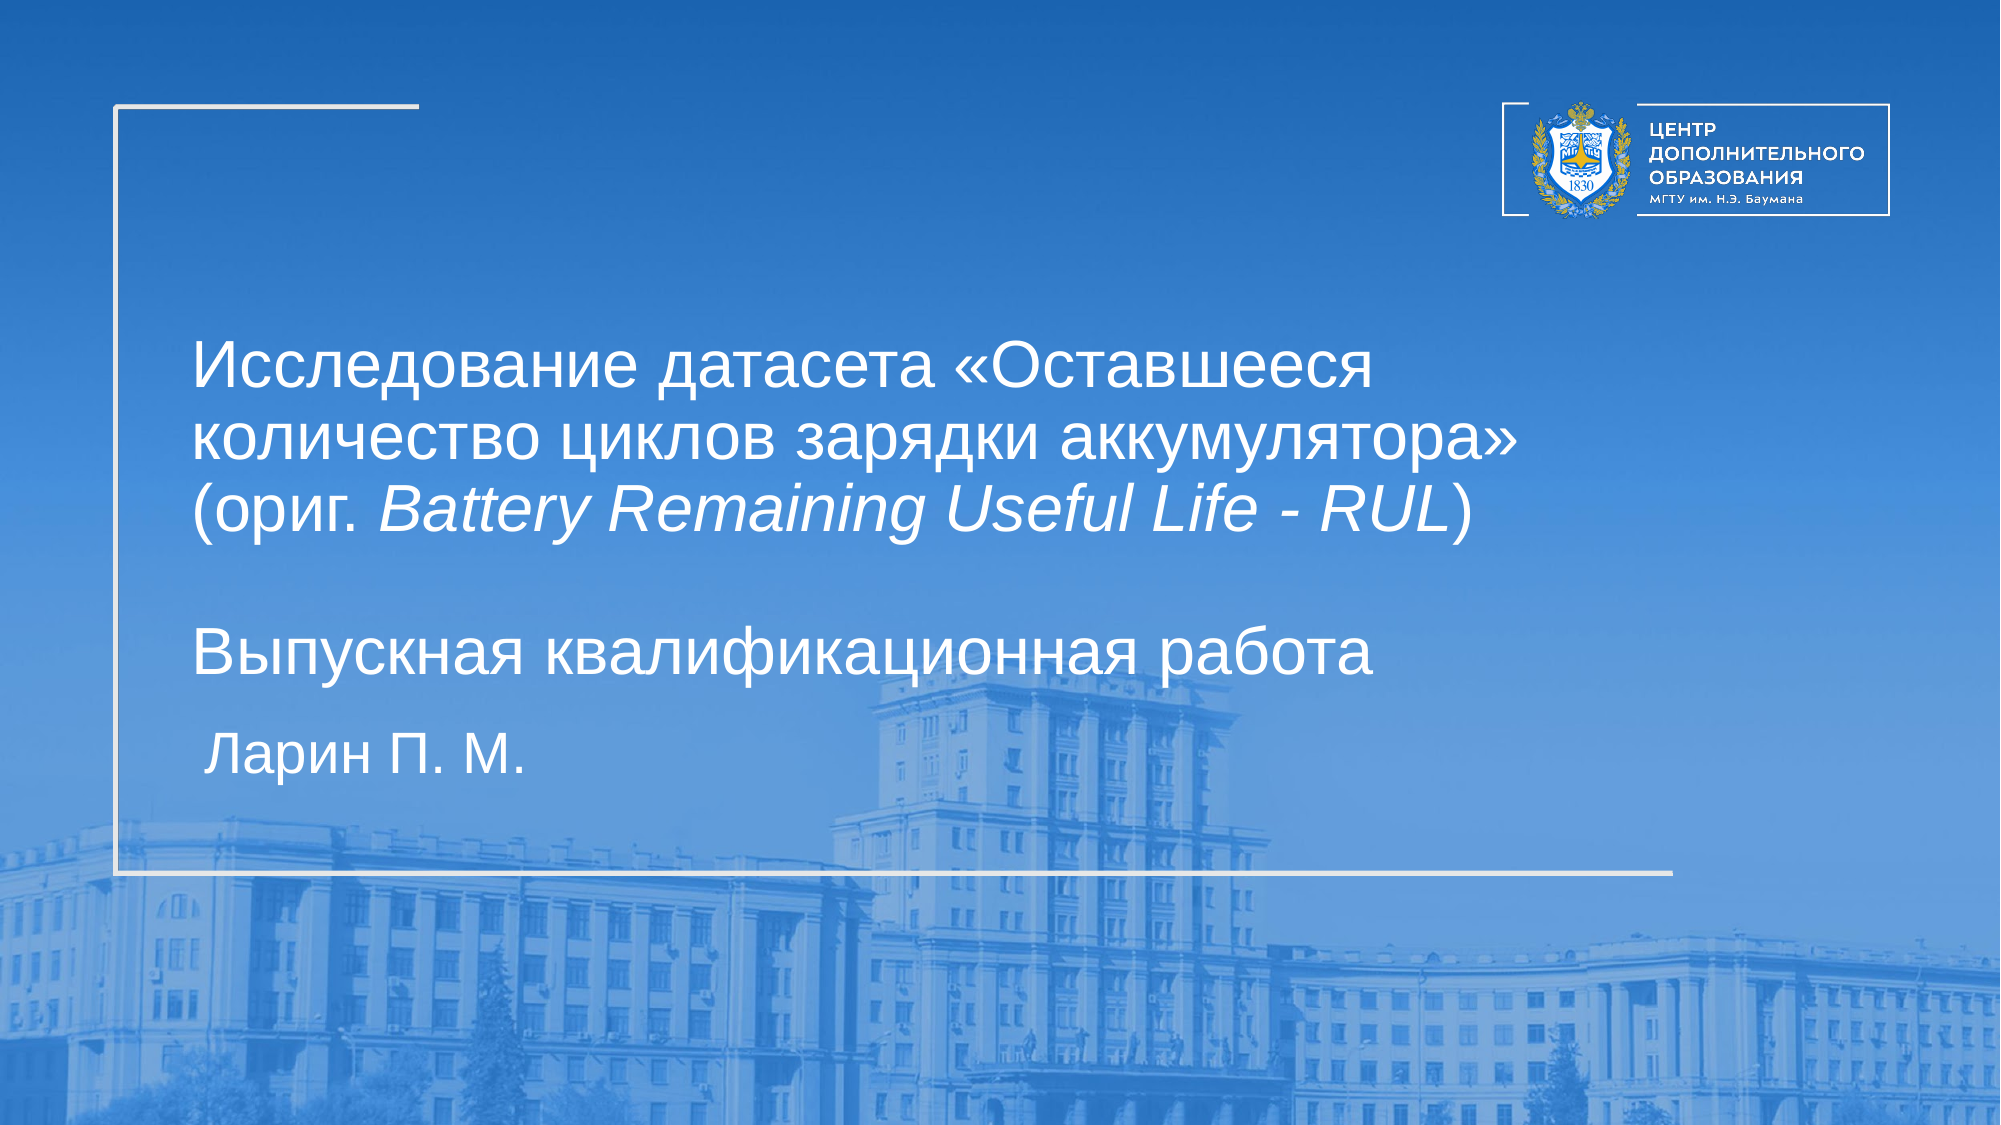

# Исследование датасета «Оставшееся количество циклов зарядки аккумулятора» (ориг. Battery Remaining Useful Life - RUL) Выпускная квалификационная работа
Ларин П. М.